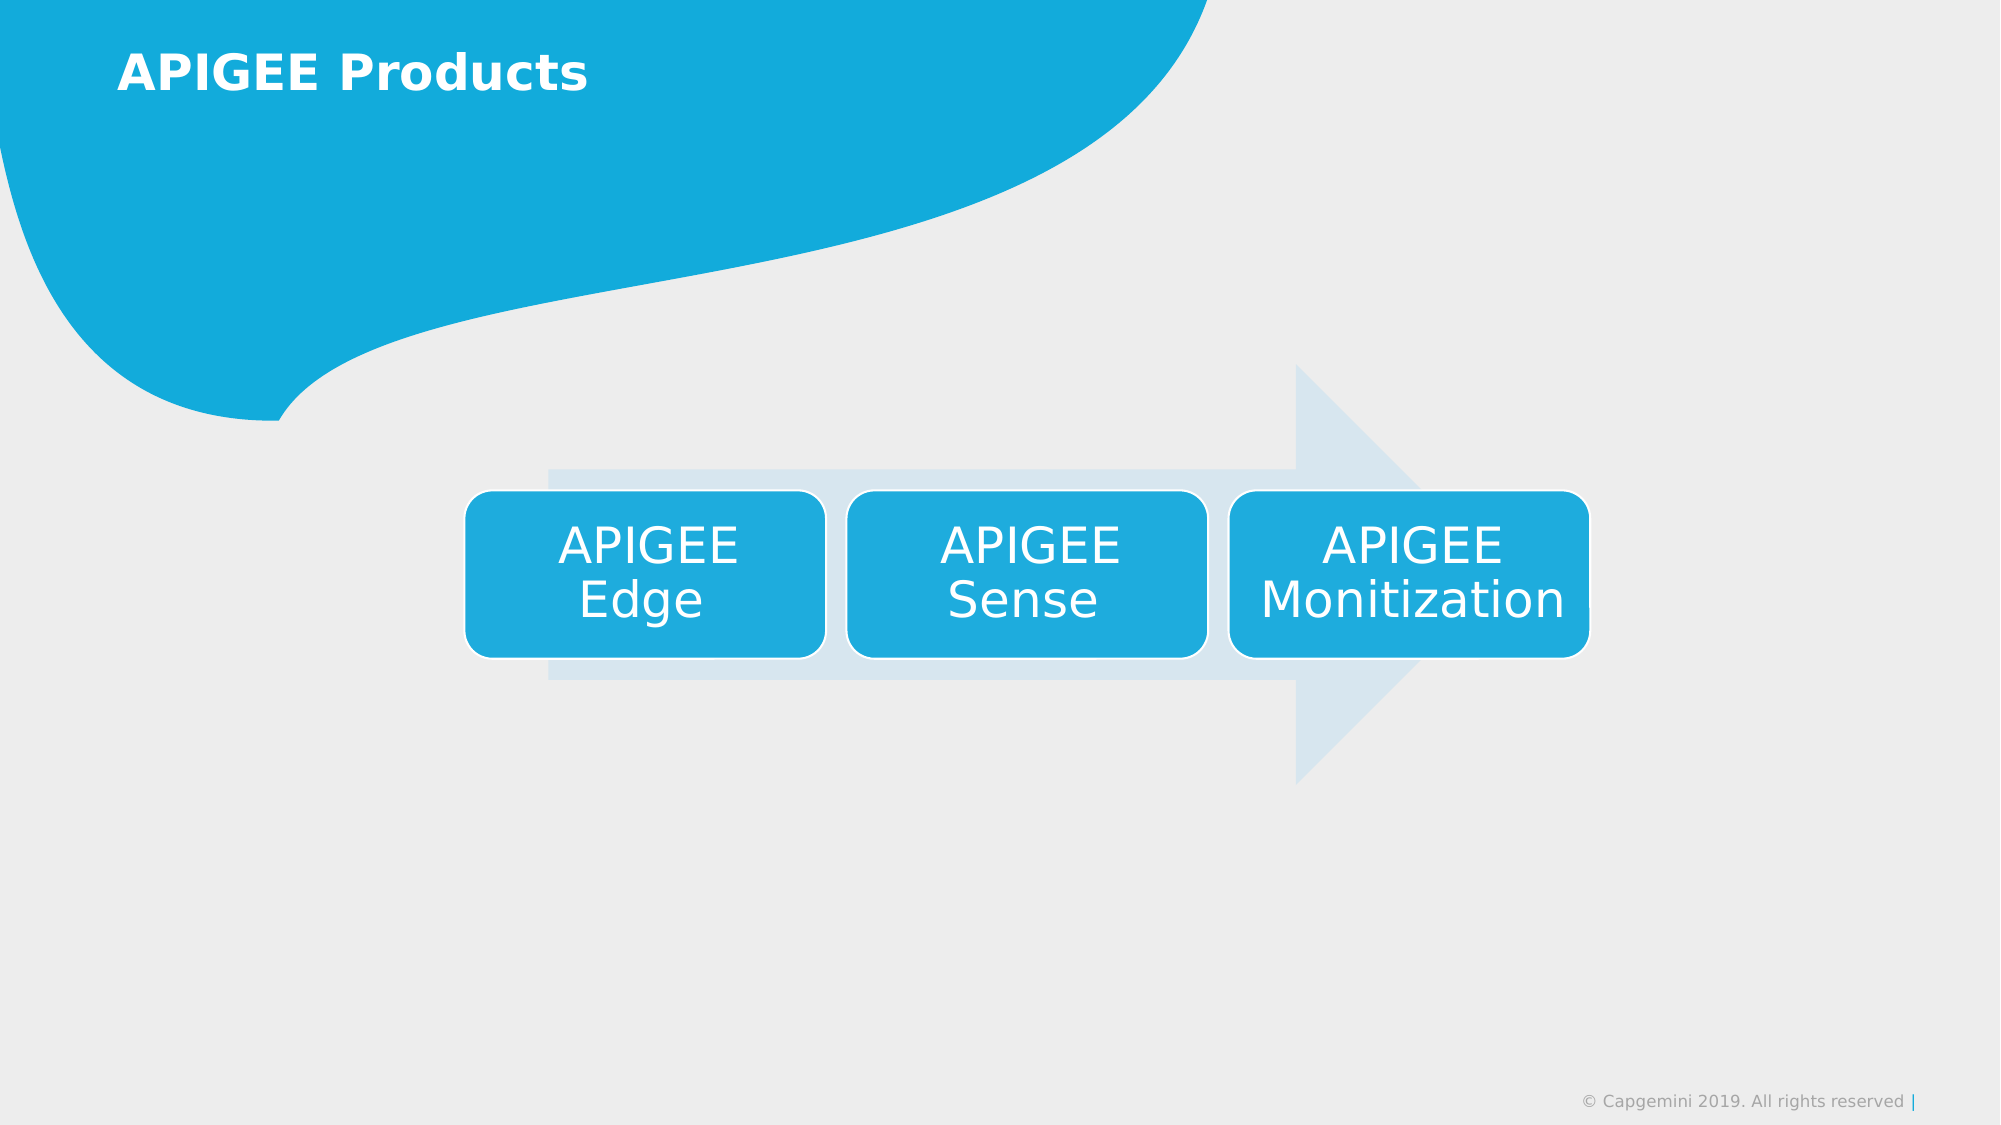

# APIGEE Products
APIGEE Edge
APIGEE Sense
APIGEE Monitization